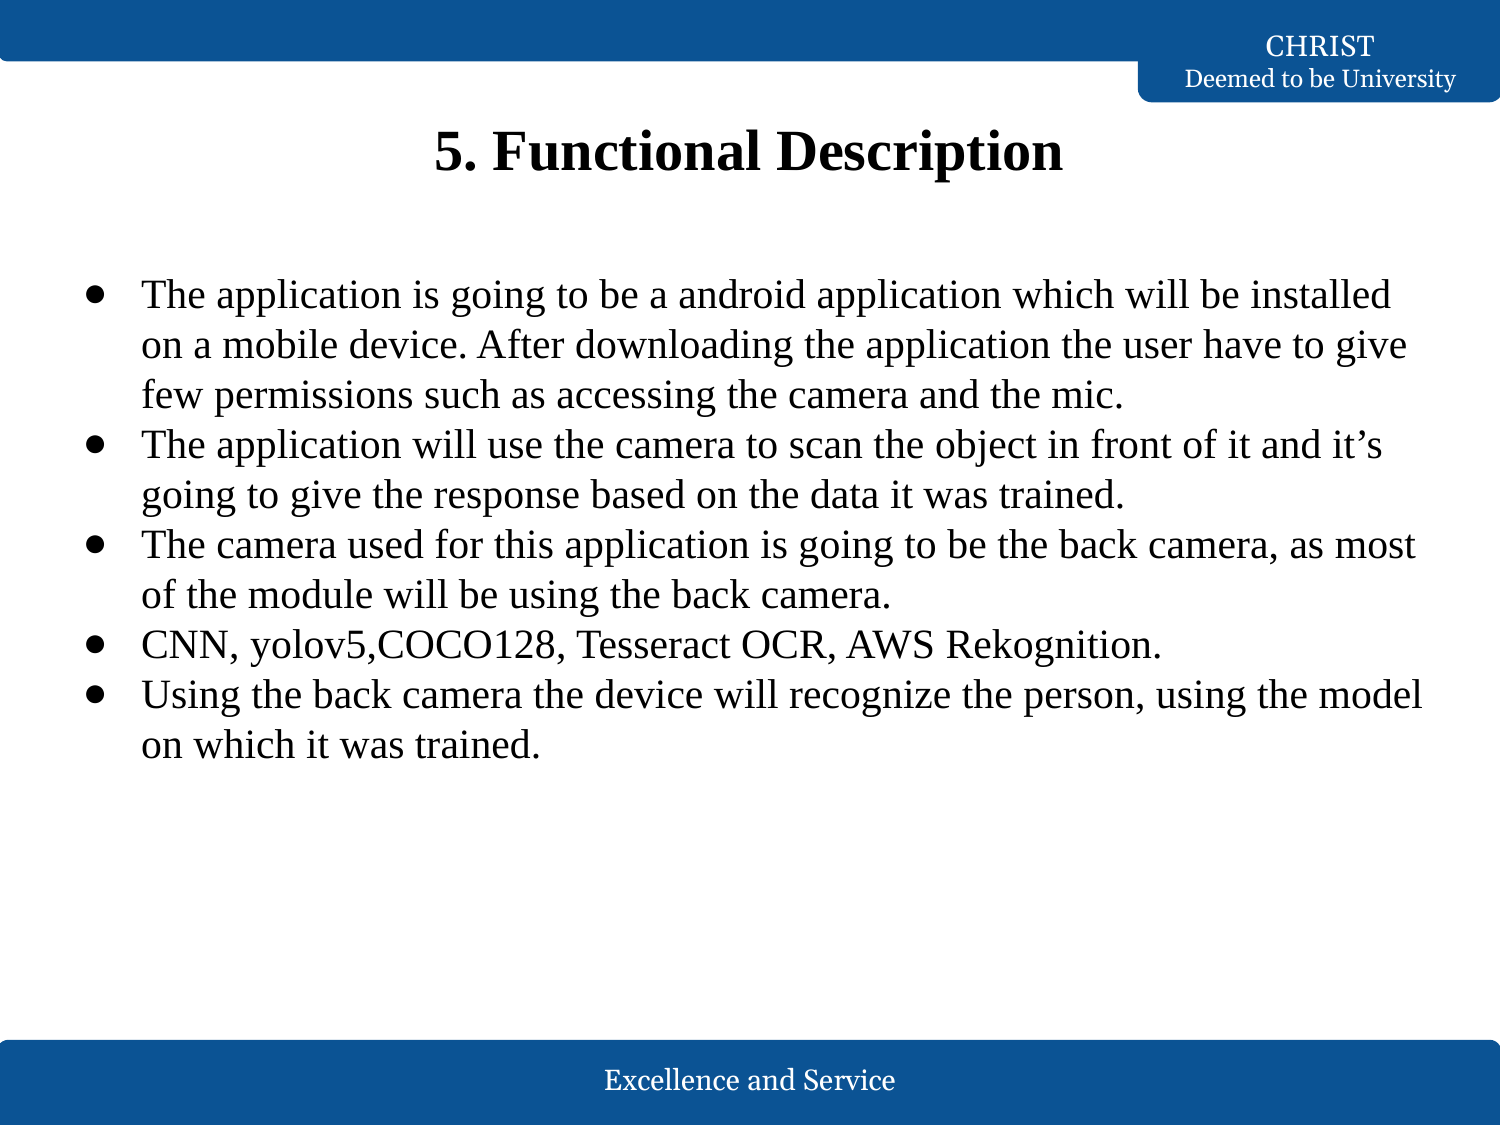

# 5. Functional Description
The application is going to be a android application which will be installed on a mobile device. After downloading the application the user have to give few permissions such as accessing the camera and the mic.
The application will use the camera to scan the object in front of it and it’s going to give the response based on the data it was trained.
The camera used for this application is going to be the back camera, as most of the module will be using the back camera.
CNN, yolov5,COCO128, Tesseract OCR, AWS Rekognition.
Using the back camera the device will recognize the person, using the model on which it was trained.
7